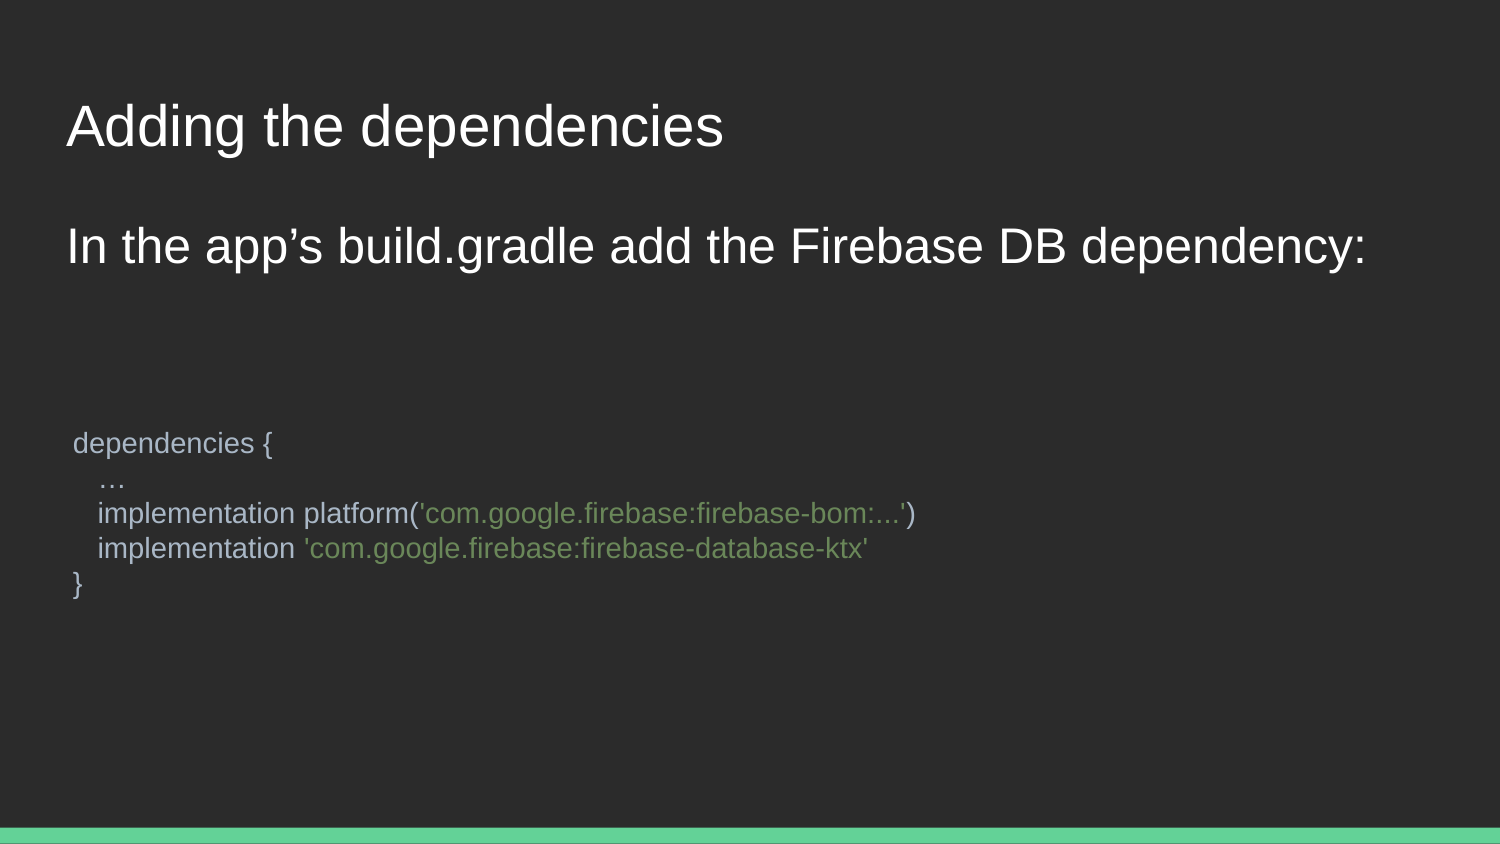

# Adding the dependencies
In the app’s build.gradle add the Firebase DB dependency:
dependencies {
   …
   implementation platform('com.google.firebase:firebase-bom:...')
   implementation 'com.google.firebase:firebase-database-ktx'
}